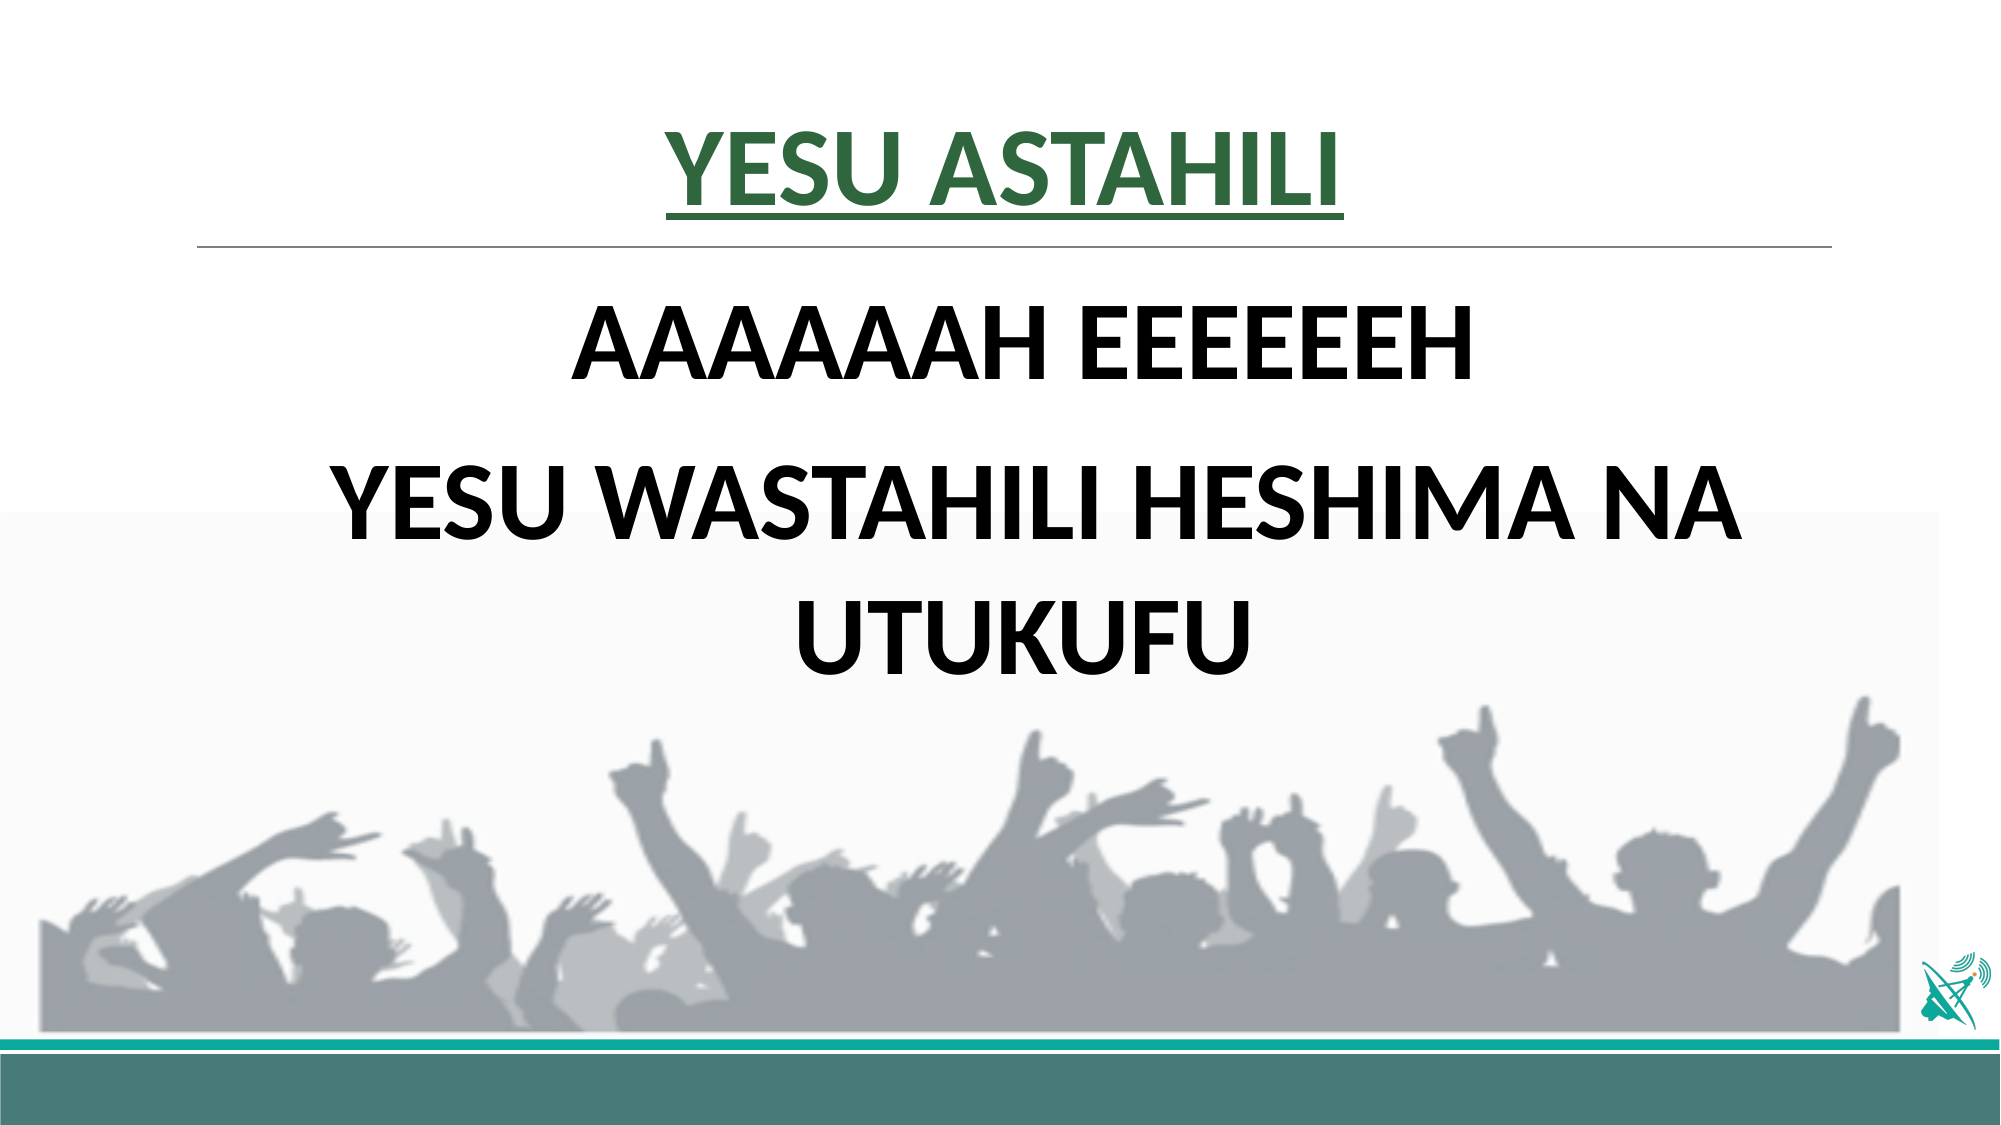

# YESU ASTAHILI
AAAAAAH EEEEEEH
YESU WASTAHILI HESHIMA NA UTUKUFU